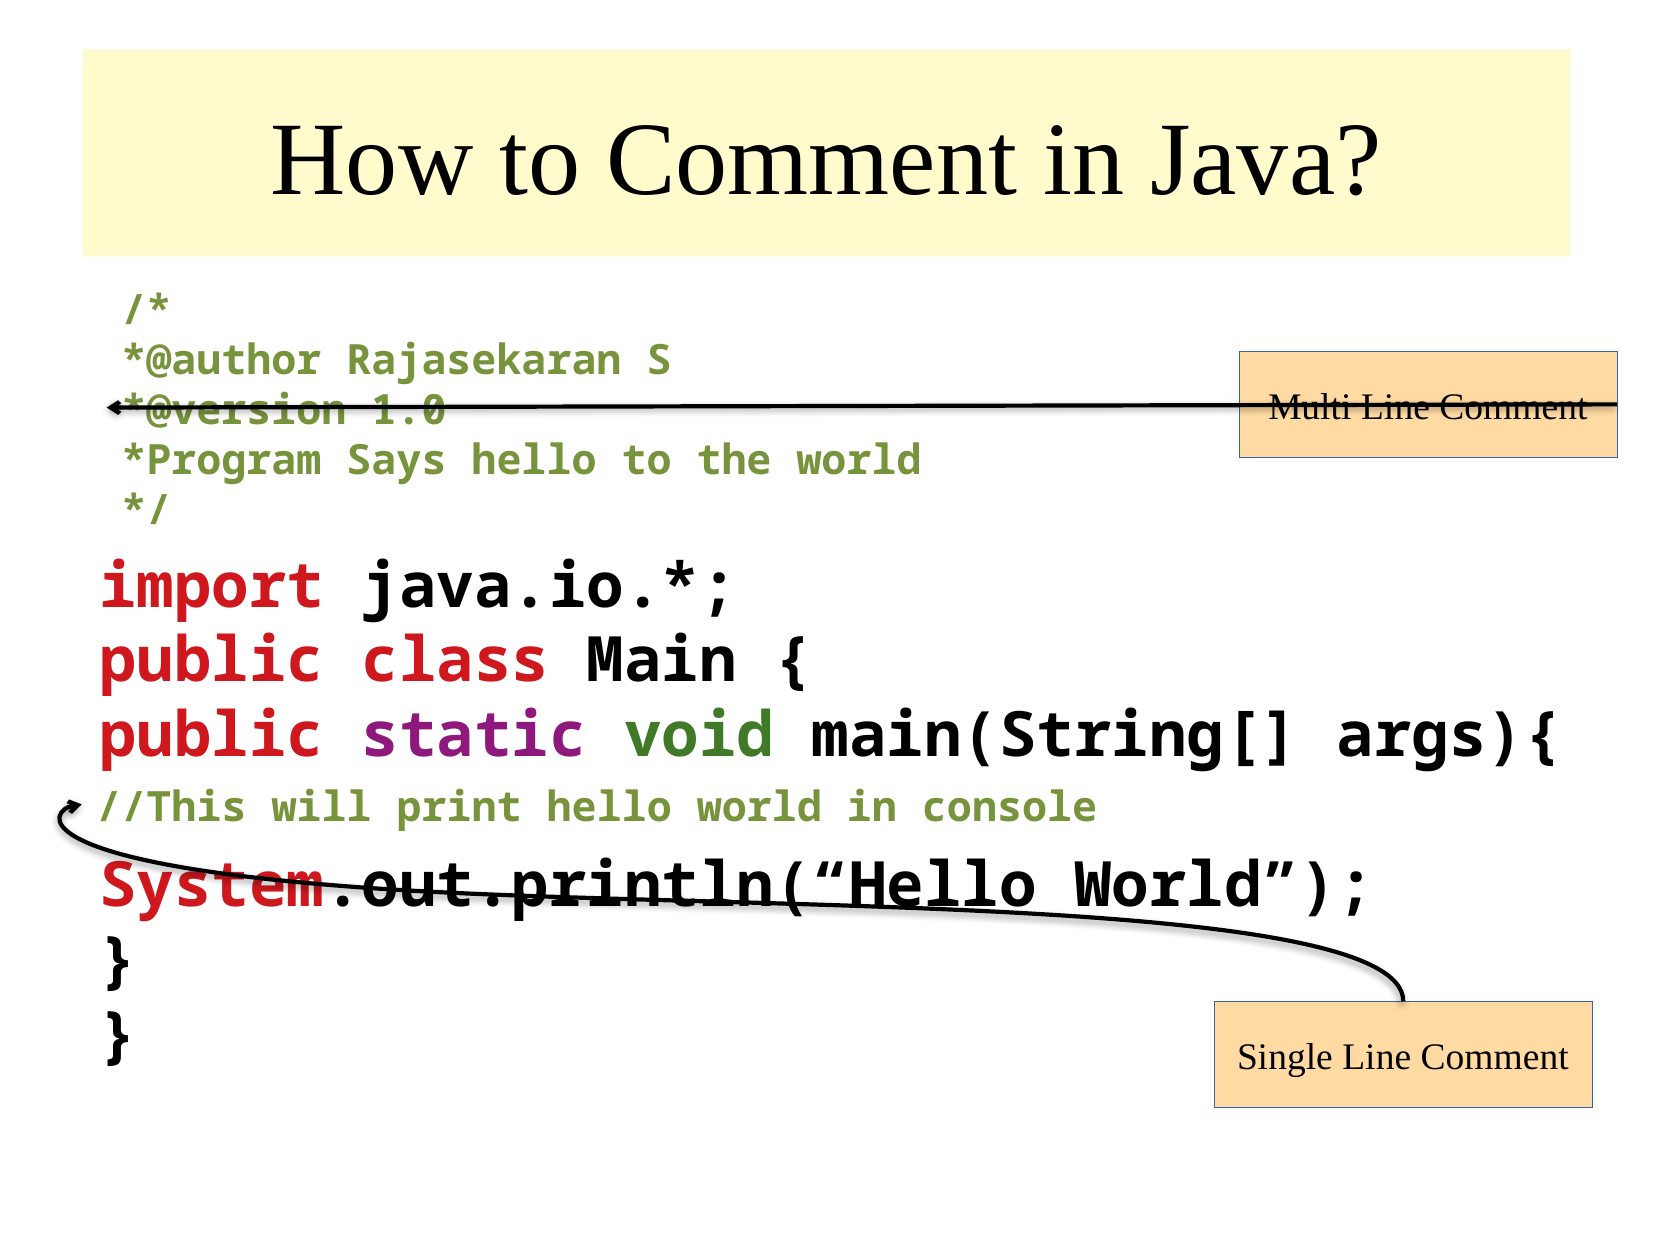

How to Comment in Java?

import java.io.*;
public class Main {
public static void main(String[] args){

System.out.println(“Hello World”);
}
}
/*
*@author Rajasekaran S
*@version 1.0
*Program Says hello to the world
*/
Multi Line Comment
//This will print hello world in console
Single Line Comment